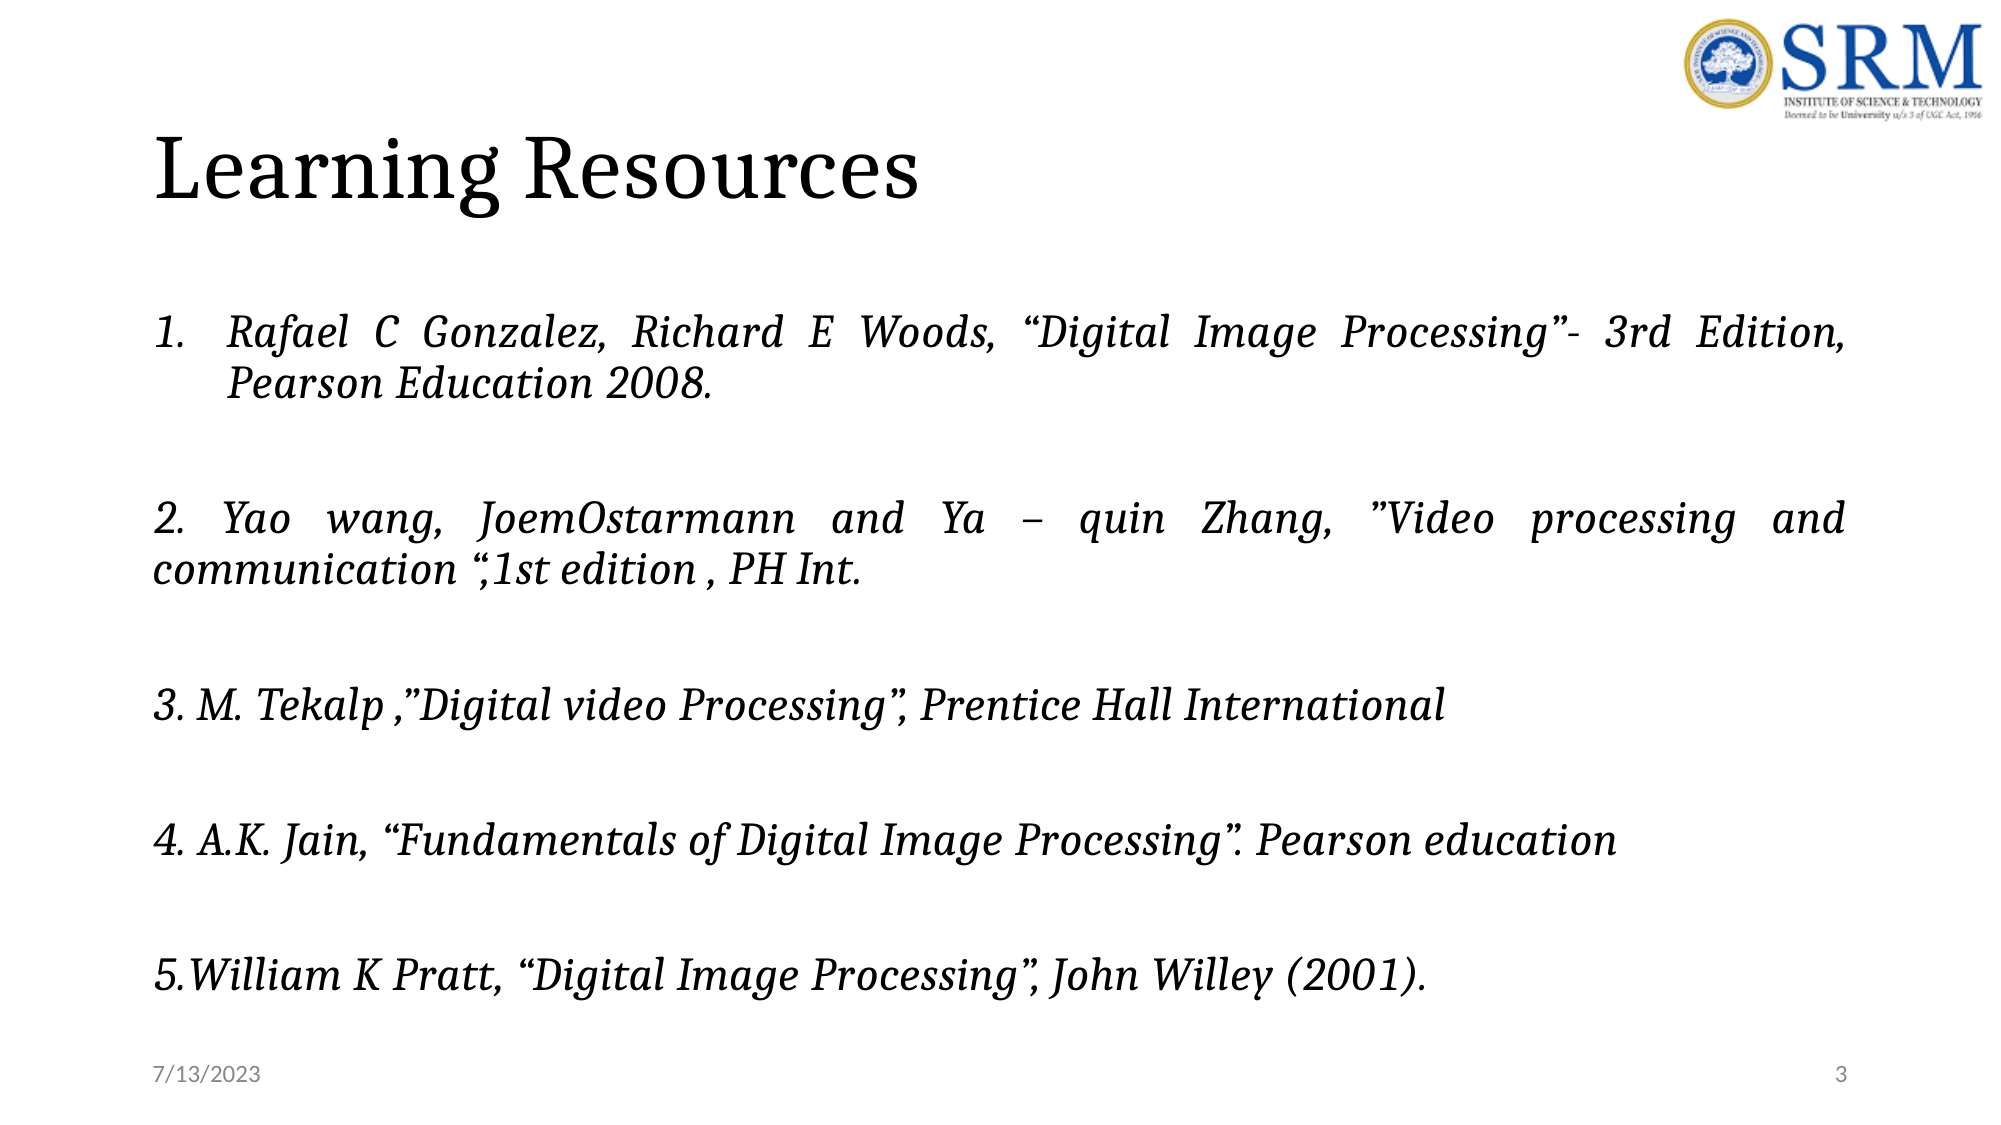

# Learning Resources
Rafael C Gonzalez, Richard E Woods, “Digital Image Processing”- 3rd Edition, Pearson Education 2008.

2. Yao wang, JoemOstarmann and Ya – quin Zhang, ”Video processing and communication “,1st edition , PH Int.

3. M. Tekalp ,”Digital video Processing”, Prentice Hall International

4. A.K. Jain, “Fundamentals of Digital Image Processing”. Pearson education

5.William K Pratt, “Digital Image Processing”, John Willey (2001).
7/13/2023
3